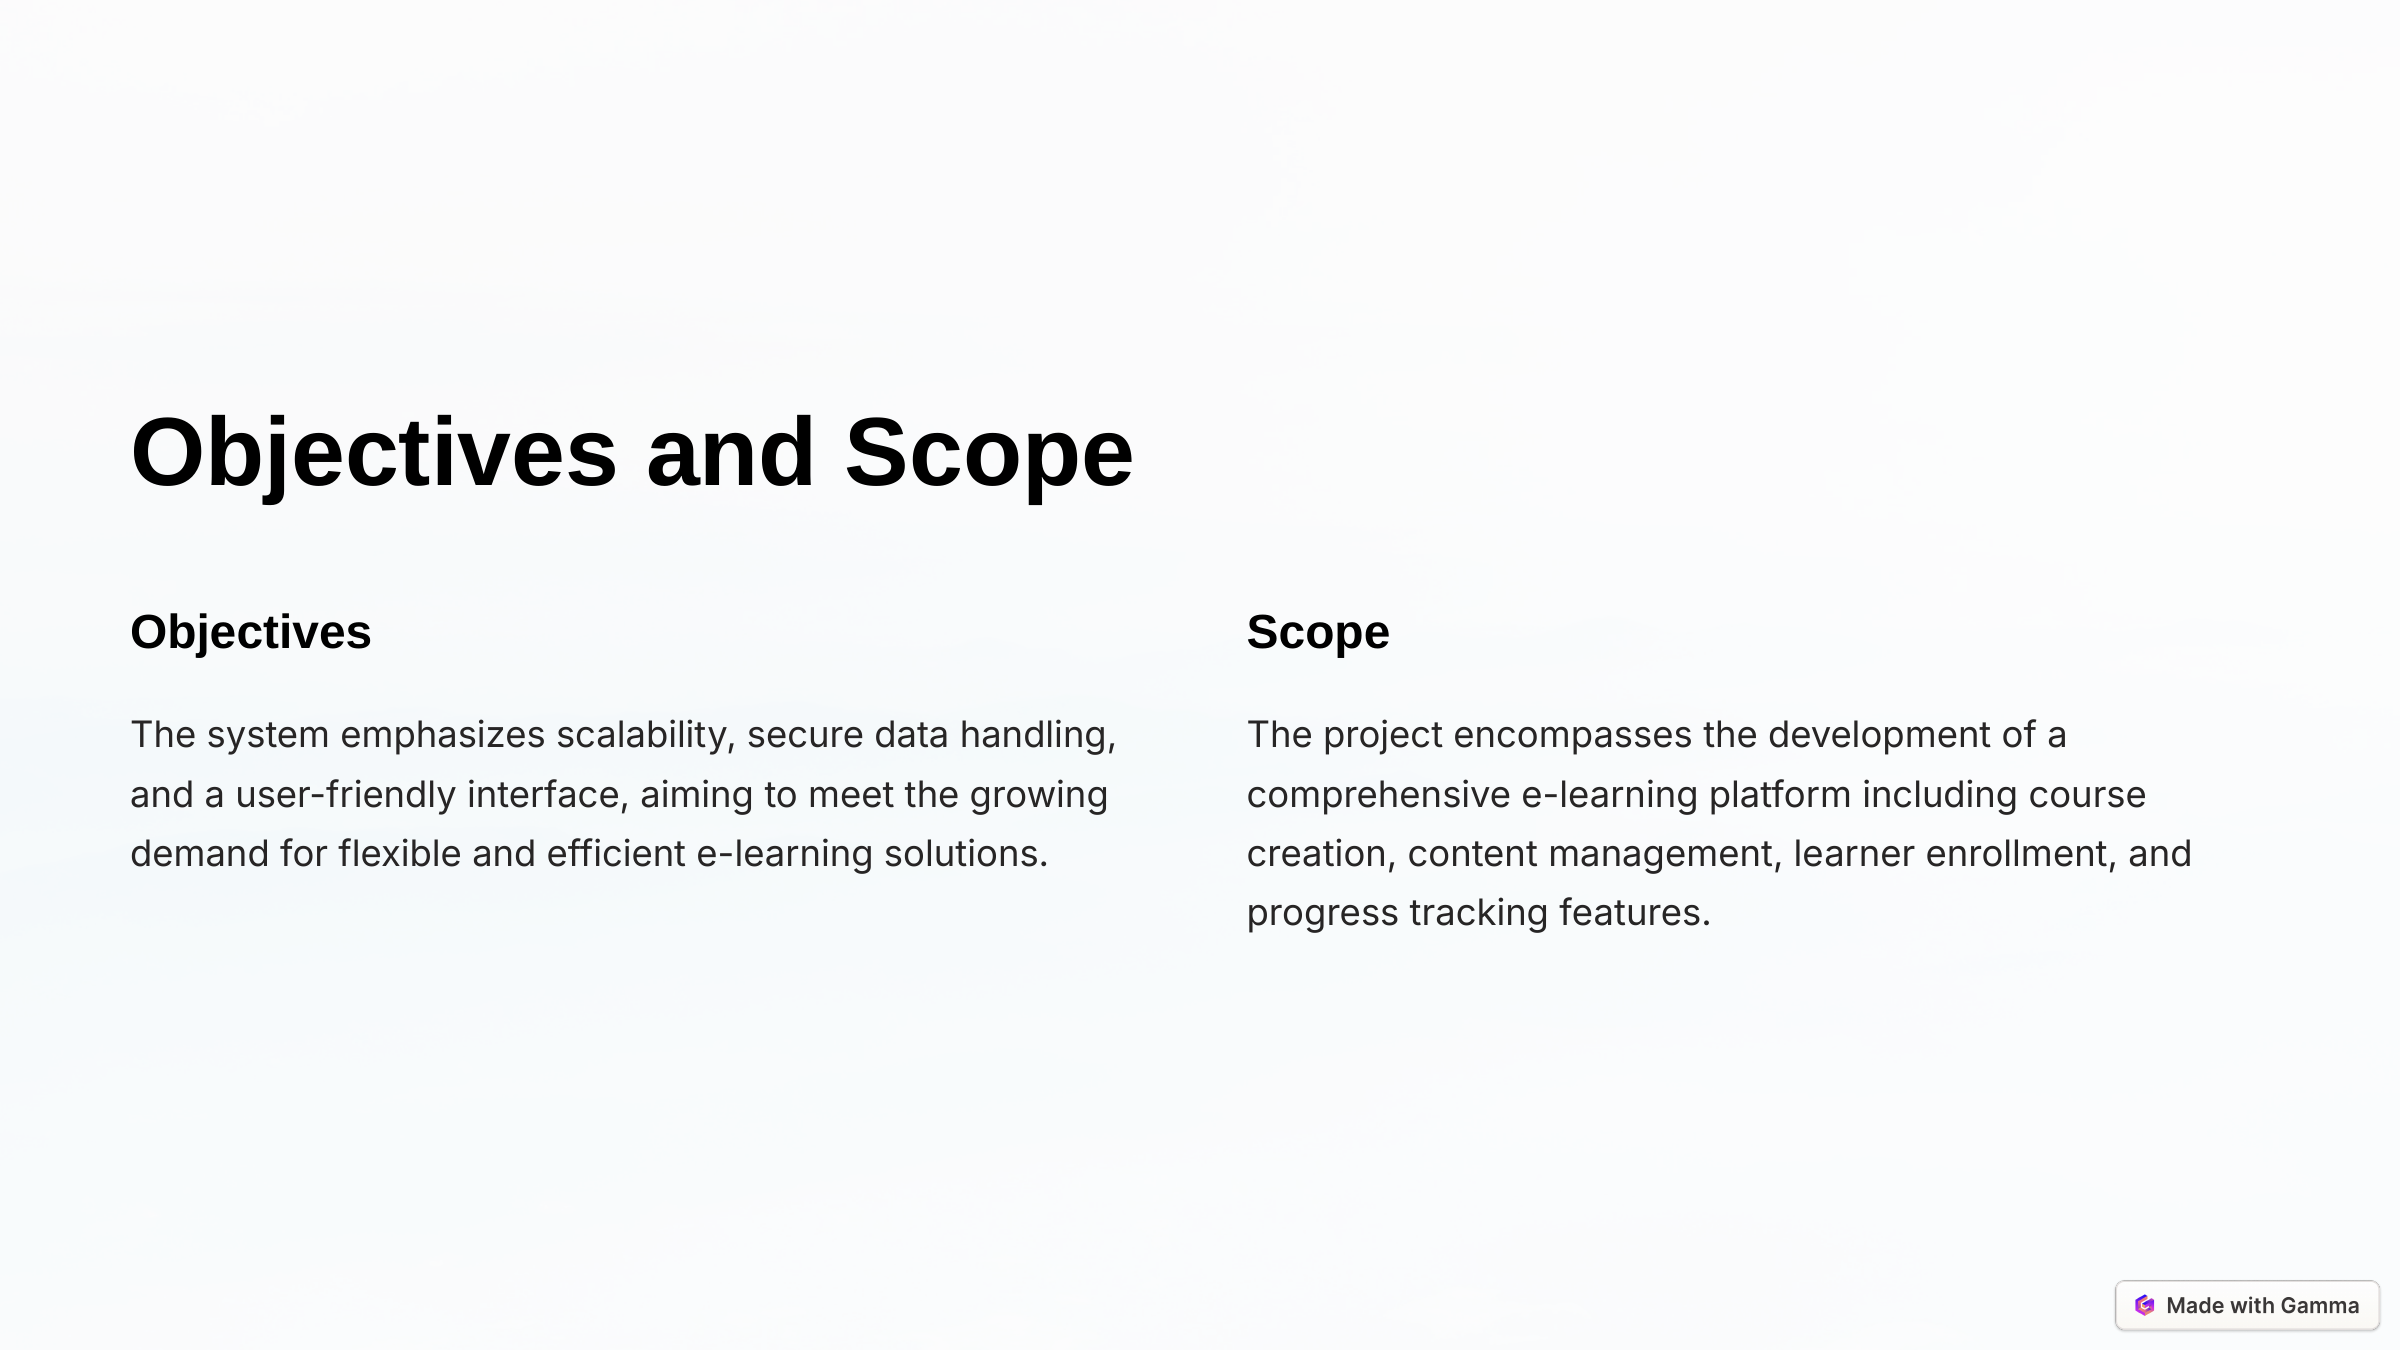

Objectives and Scope
Objectives
Scope
The system emphasizes scalability, secure data handling, and a user-friendly interface, aiming to meet the growing demand for flexible and efficient e-learning solutions.
The project encompasses the development of a comprehensive e-learning platform including course creation, content management, learner enrollment, and progress tracking features.